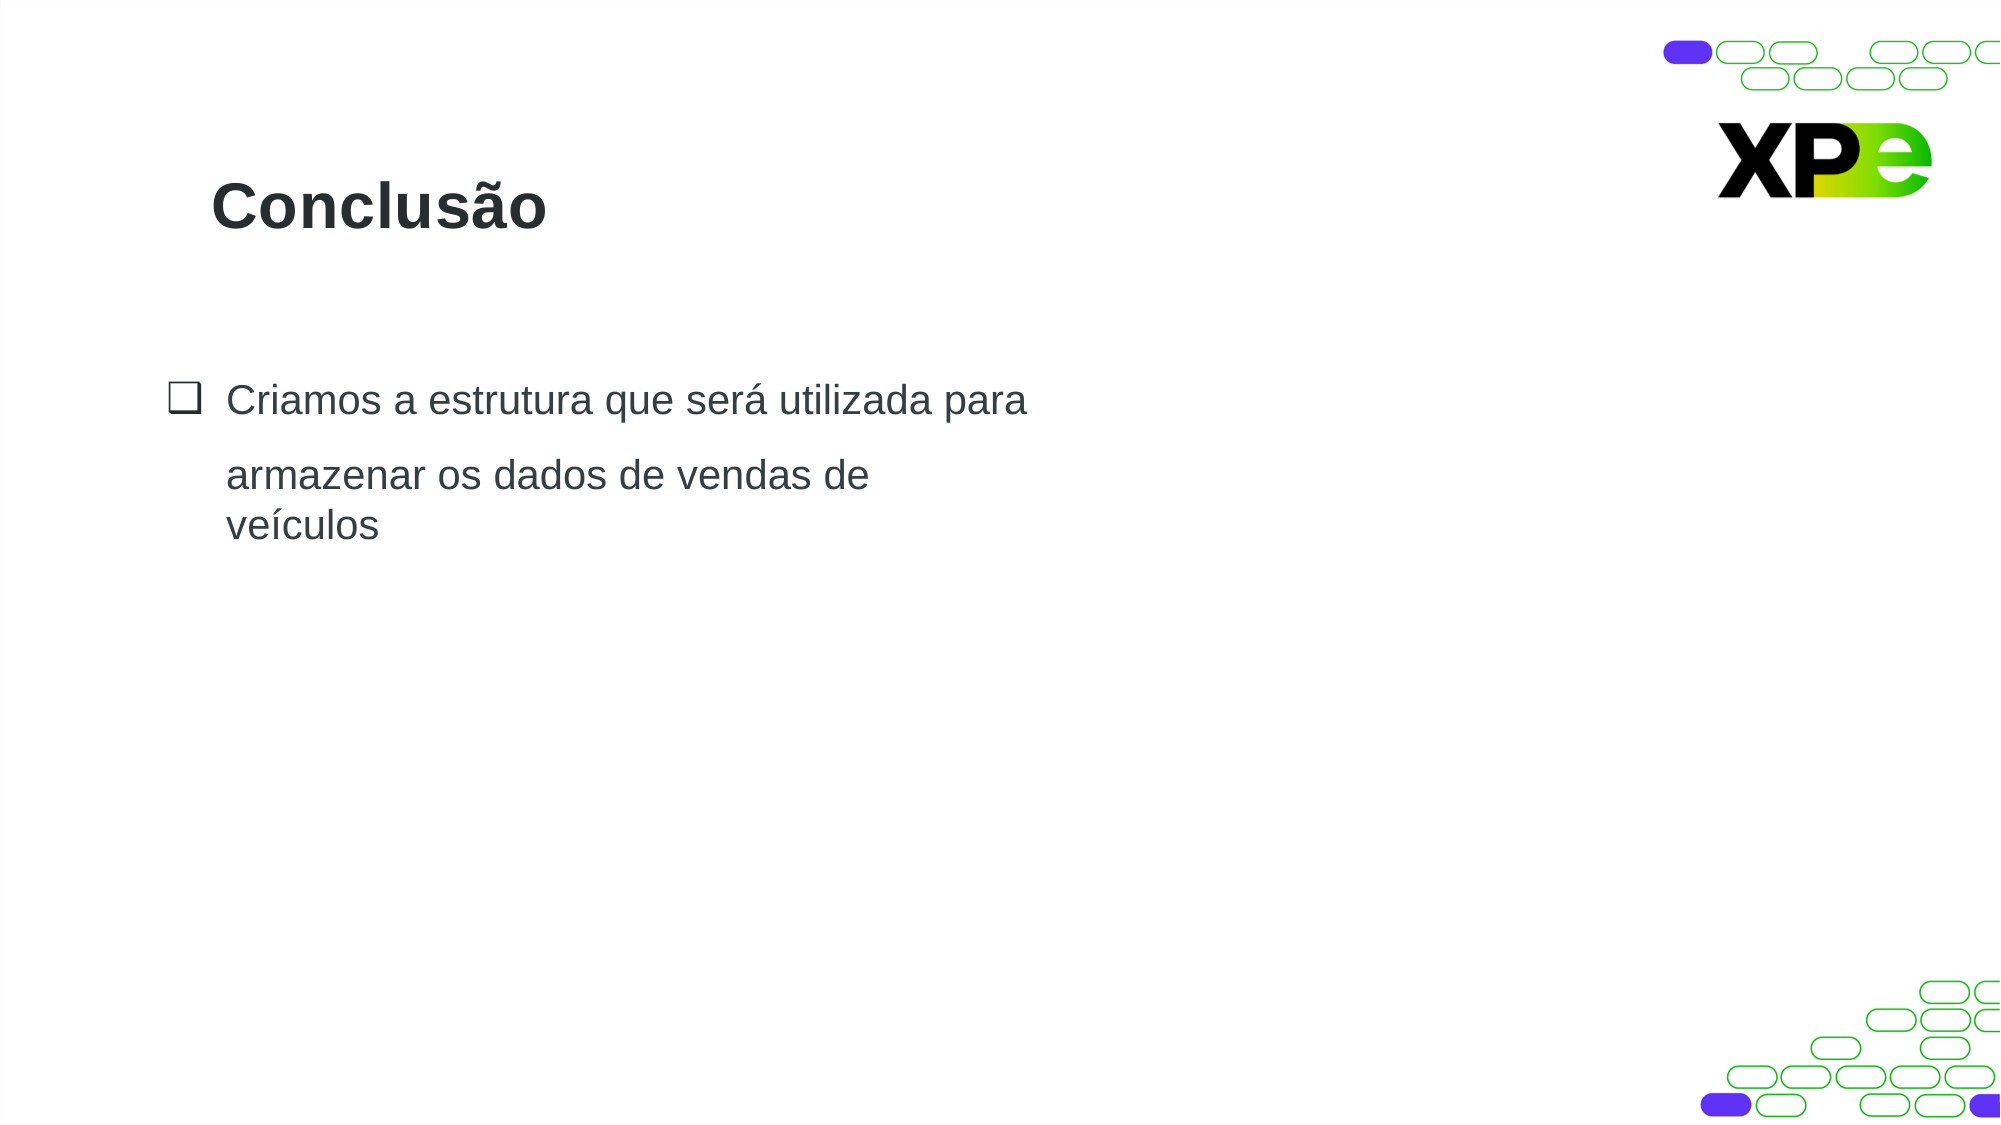

# Conclusão
Criamos a estrutura que será utilizada para
armazenar os dados de vendas de veículos